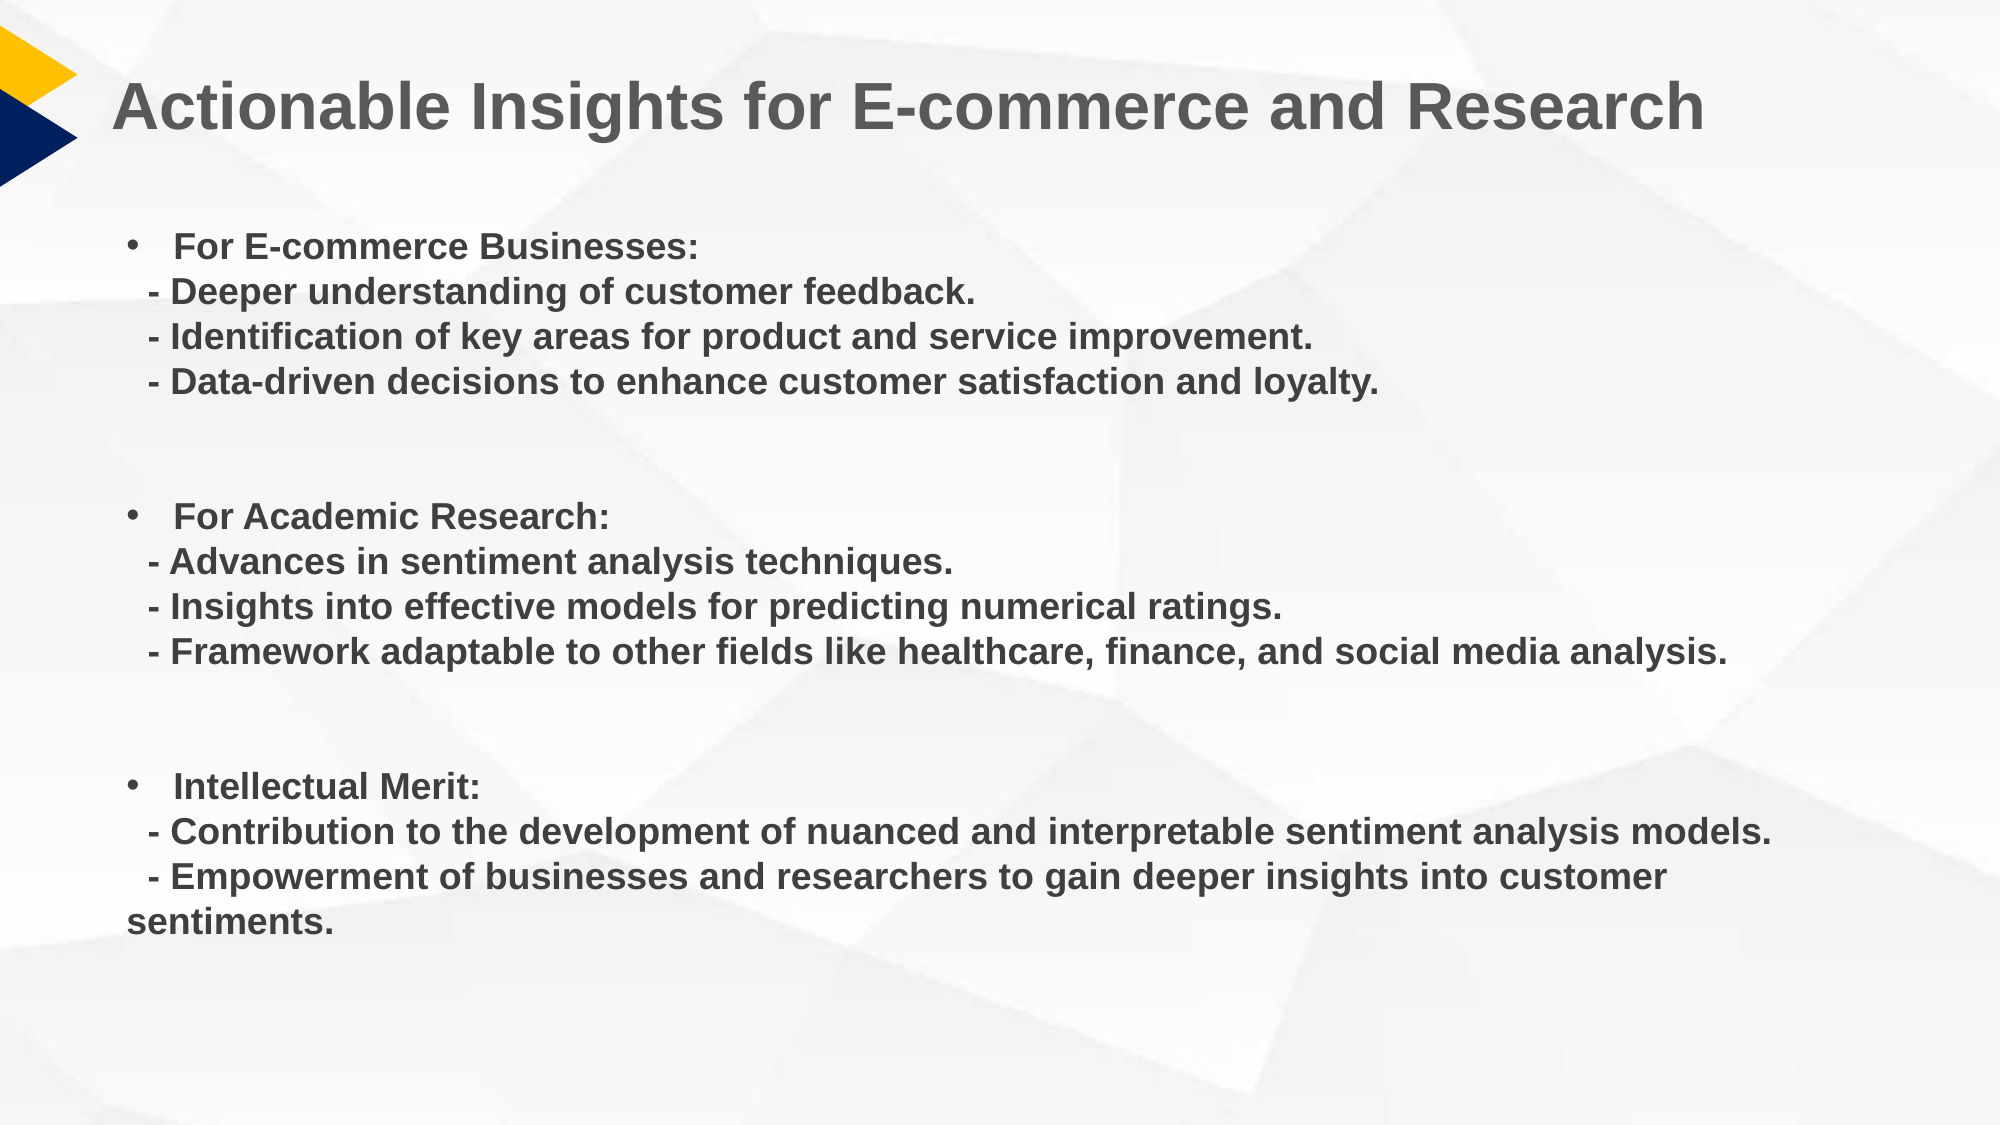

Actionable Insights for E-commerce and Research
For E-commerce Businesses:
  - Deeper understanding of customer feedback.
  - Identification of key areas for product and service improvement.
  - Data-driven decisions to enhance customer satisfaction and loyalty.

For Academic Research:
  - Advances in sentiment analysis techniques.
  - Insights into effective models for predicting numerical ratings.
  - Framework adaptable to other fields like healthcare, finance, and social media analysis.

Intellectual Merit:
  - Contribution to the development of nuanced and interpretable sentiment analysis models.
  - Empowerment of businesses and researchers to gain deeper insights into customer sentiments.